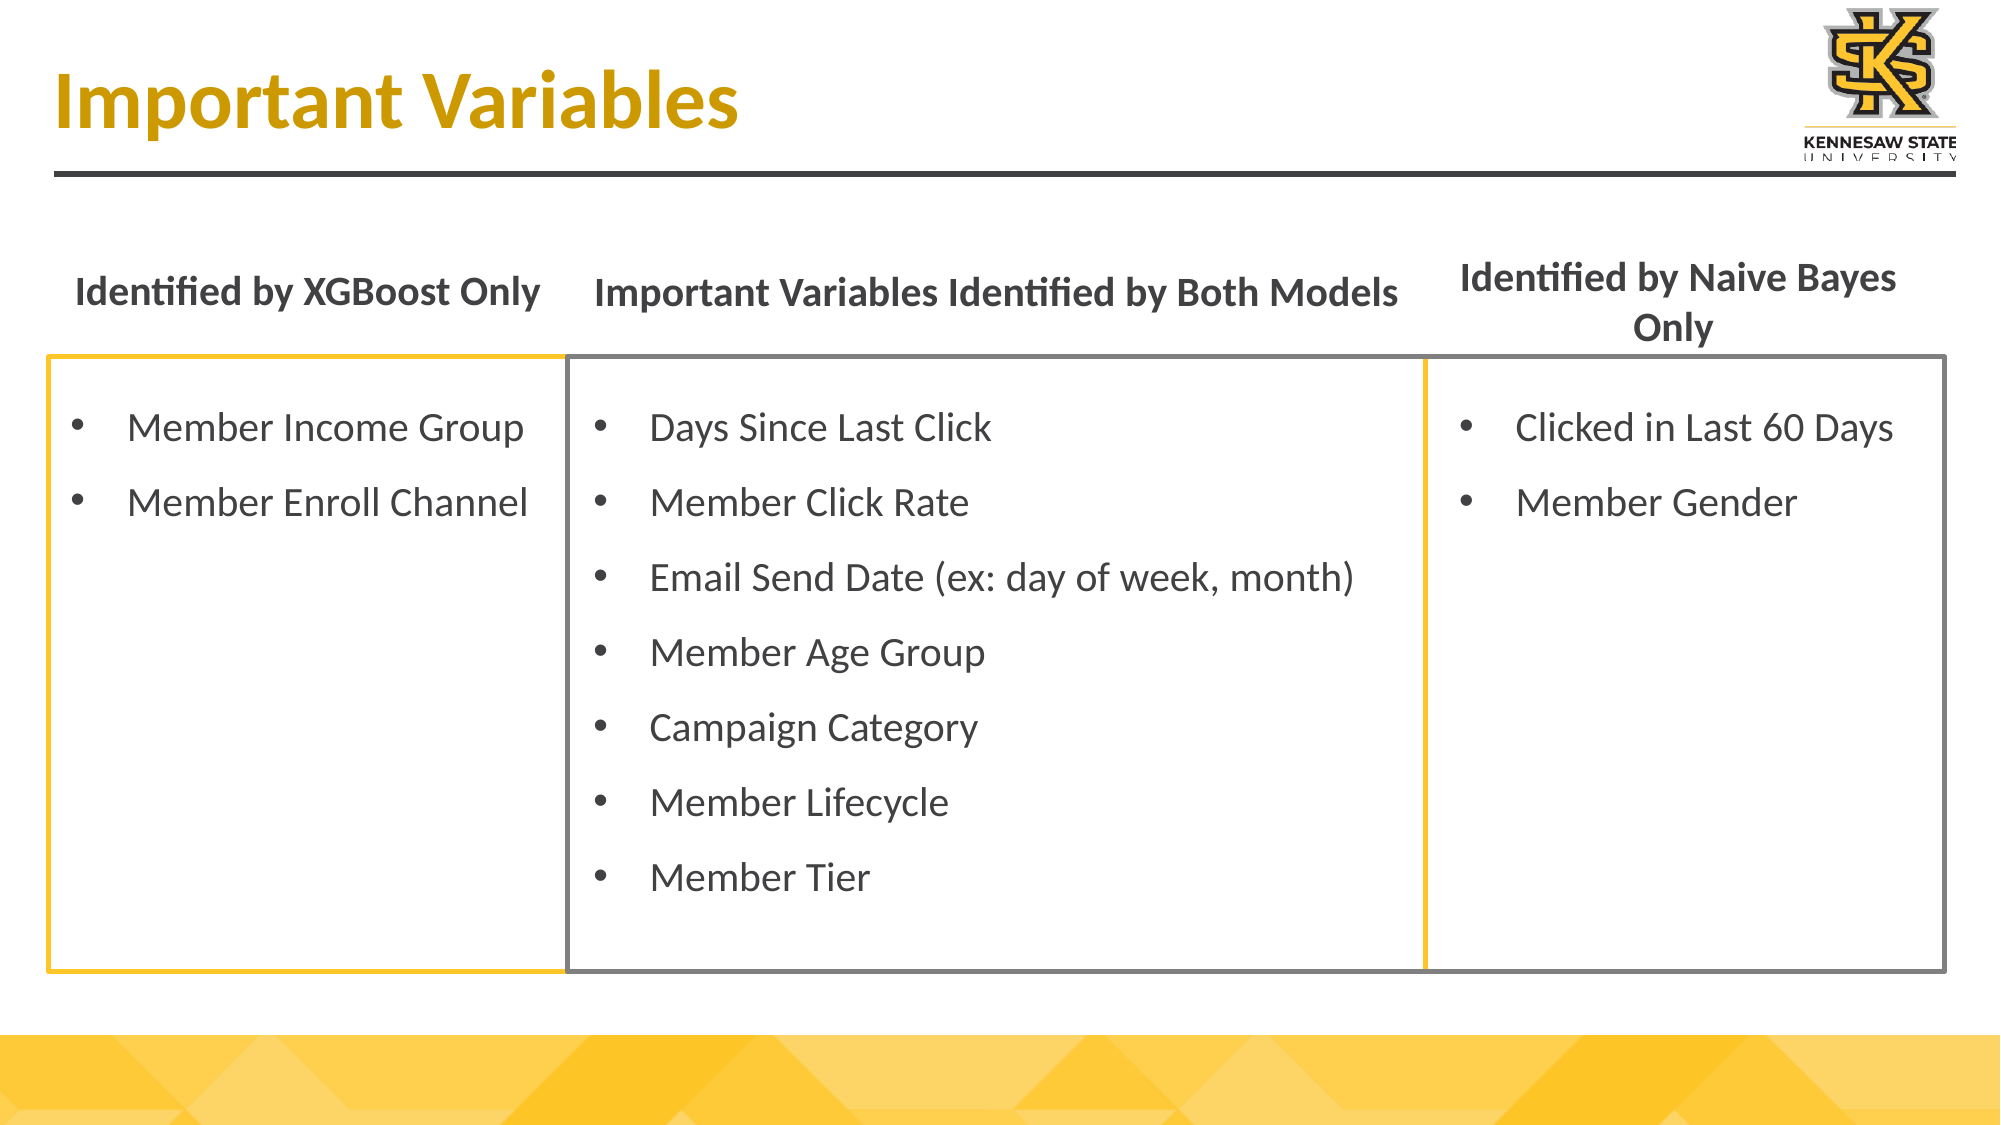

# Important Variables
 Identified by Naive Bayes Only
Identified by XGBoost Only
Important Variables Identified by Both Models

Member Income Group
Member Enroll Channel
Days Since Last Click
Member Click Rate
Email Send Date (ex: day of week, month)
Member Age Group
Campaign Category
Member Lifecycle
Member Tier
Clicked in Last 60 Days
Member Gender

28